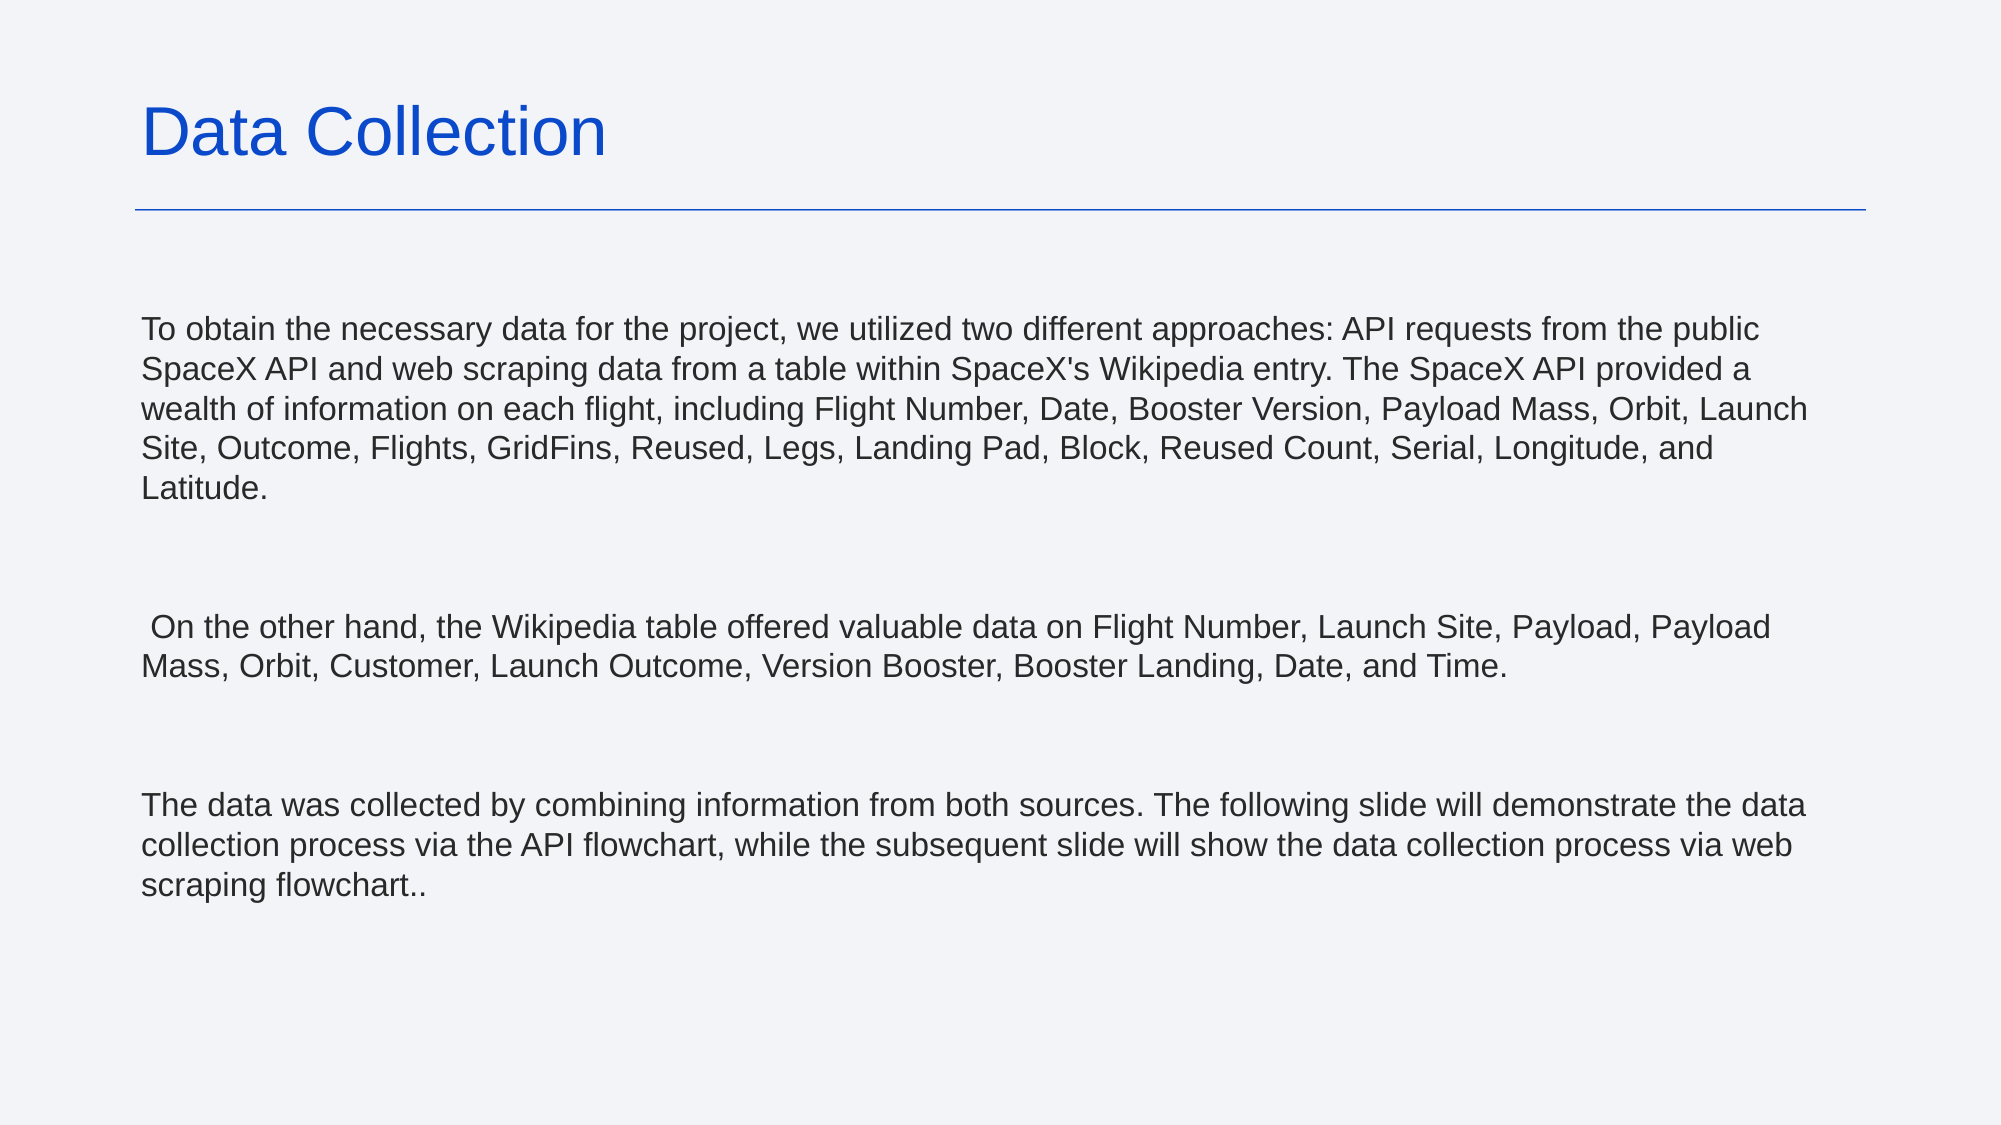

Data Collection
To obtain the necessary data for the project, we utilized two different approaches: API requests from the public SpaceX API and web scraping data from a table within SpaceX's Wikipedia entry. The SpaceX API provided a wealth of information on each flight, including Flight Number, Date, Booster Version, Payload Mass, Orbit, Launch Site, Outcome, Flights, GridFins, Reused, Legs, Landing Pad, Block, Reused Count, Serial, Longitude, and Latitude.

 On the other hand, the Wikipedia table offered valuable data on Flight Number, Launch Site, Payload, Payload Mass, Orbit, Customer, Launch Outcome, Version Booster, Booster Landing, Date, and Time.

The data was collected by combining information from both sources. The following slide will demonstrate the data collection process via the API flowchart, while the subsequent slide will show the data collection process via web scraping flowchart..

7